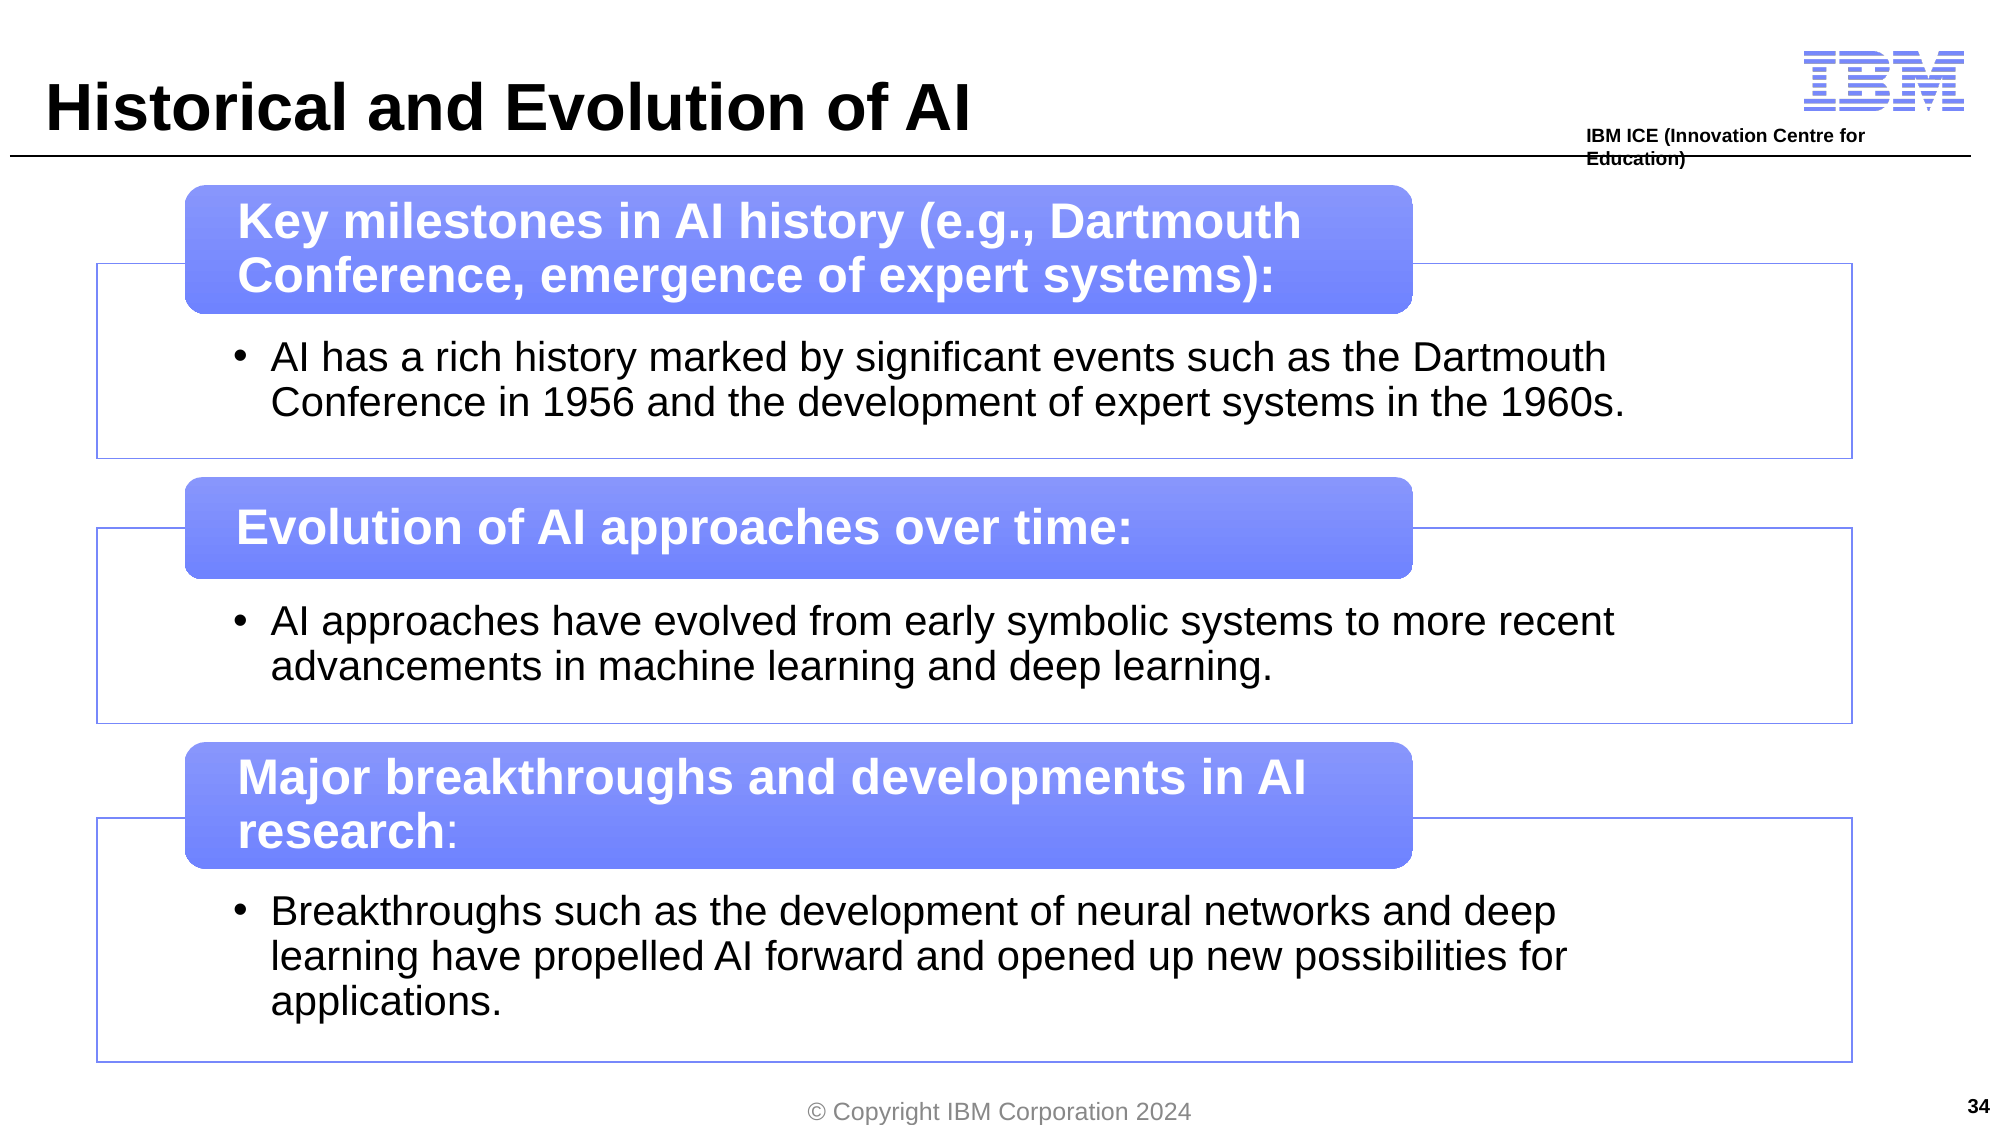

# Historical and Evolution of AI

Key milestones in AI history (e.g., Dartmouth Conference, emergence of expert systems):

AI has a rich history marked by significant events such as the Dartmouth Conference in 1956 and the development of expert systems in the 1960s.

Evolution of AI approaches over time:

AI approaches have evolved from early symbolic systems to more recent advancements in machine learning and deep learning.

Major breakthroughs and developments in AI research:

Breakthroughs such as the development of neural networks and deep learning have propelled AI forward and opened up new possibilities for applications.
34
© Copyright IBM Corporation 2024